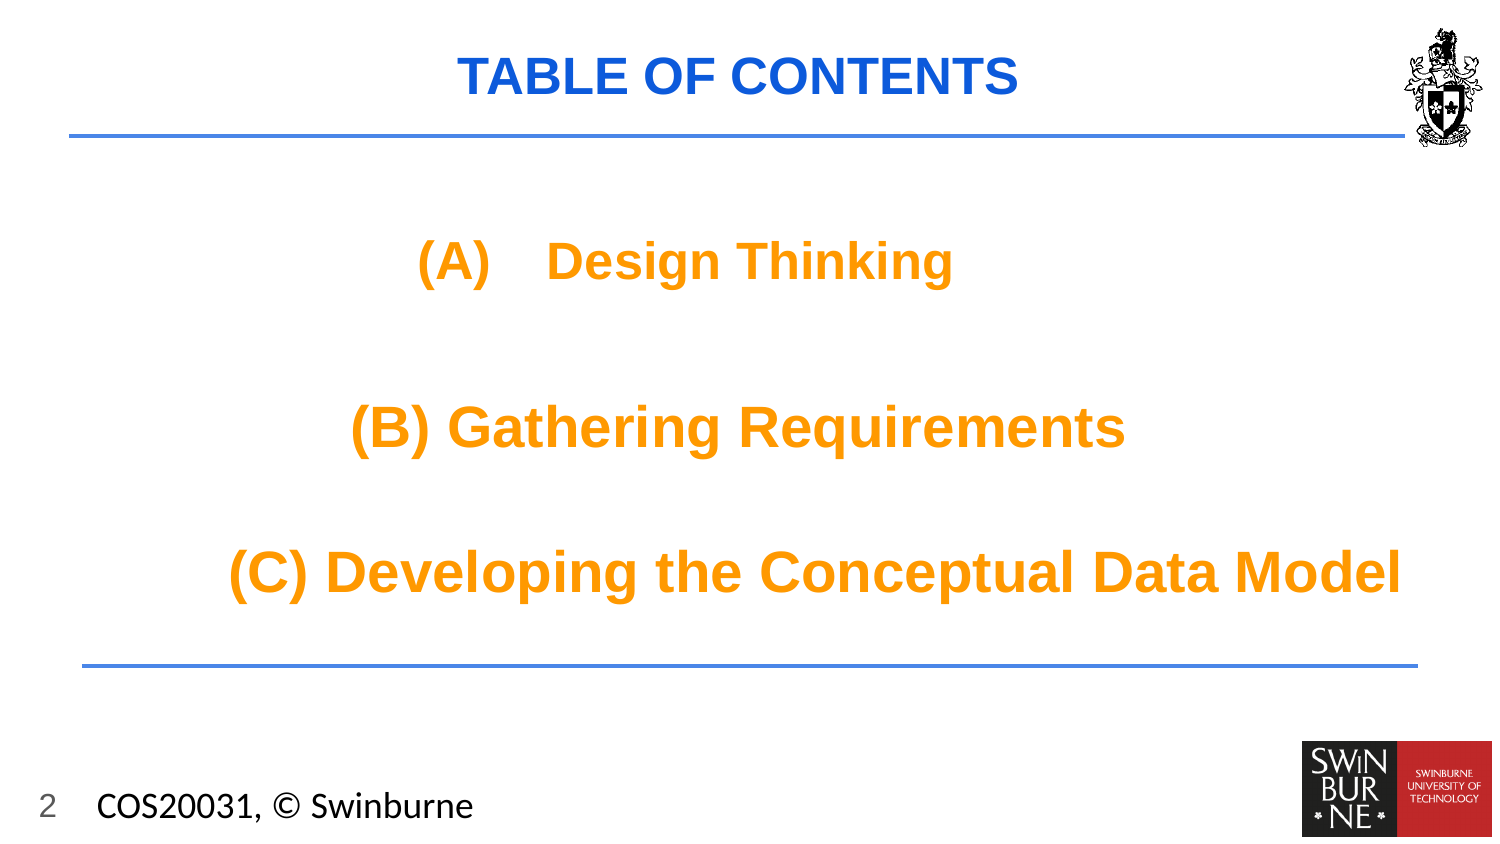

# TABLE OF CONTENTS
 Design Thinking
(B) Gathering Requirements
(C) Developing the Conceptual Data Model
2